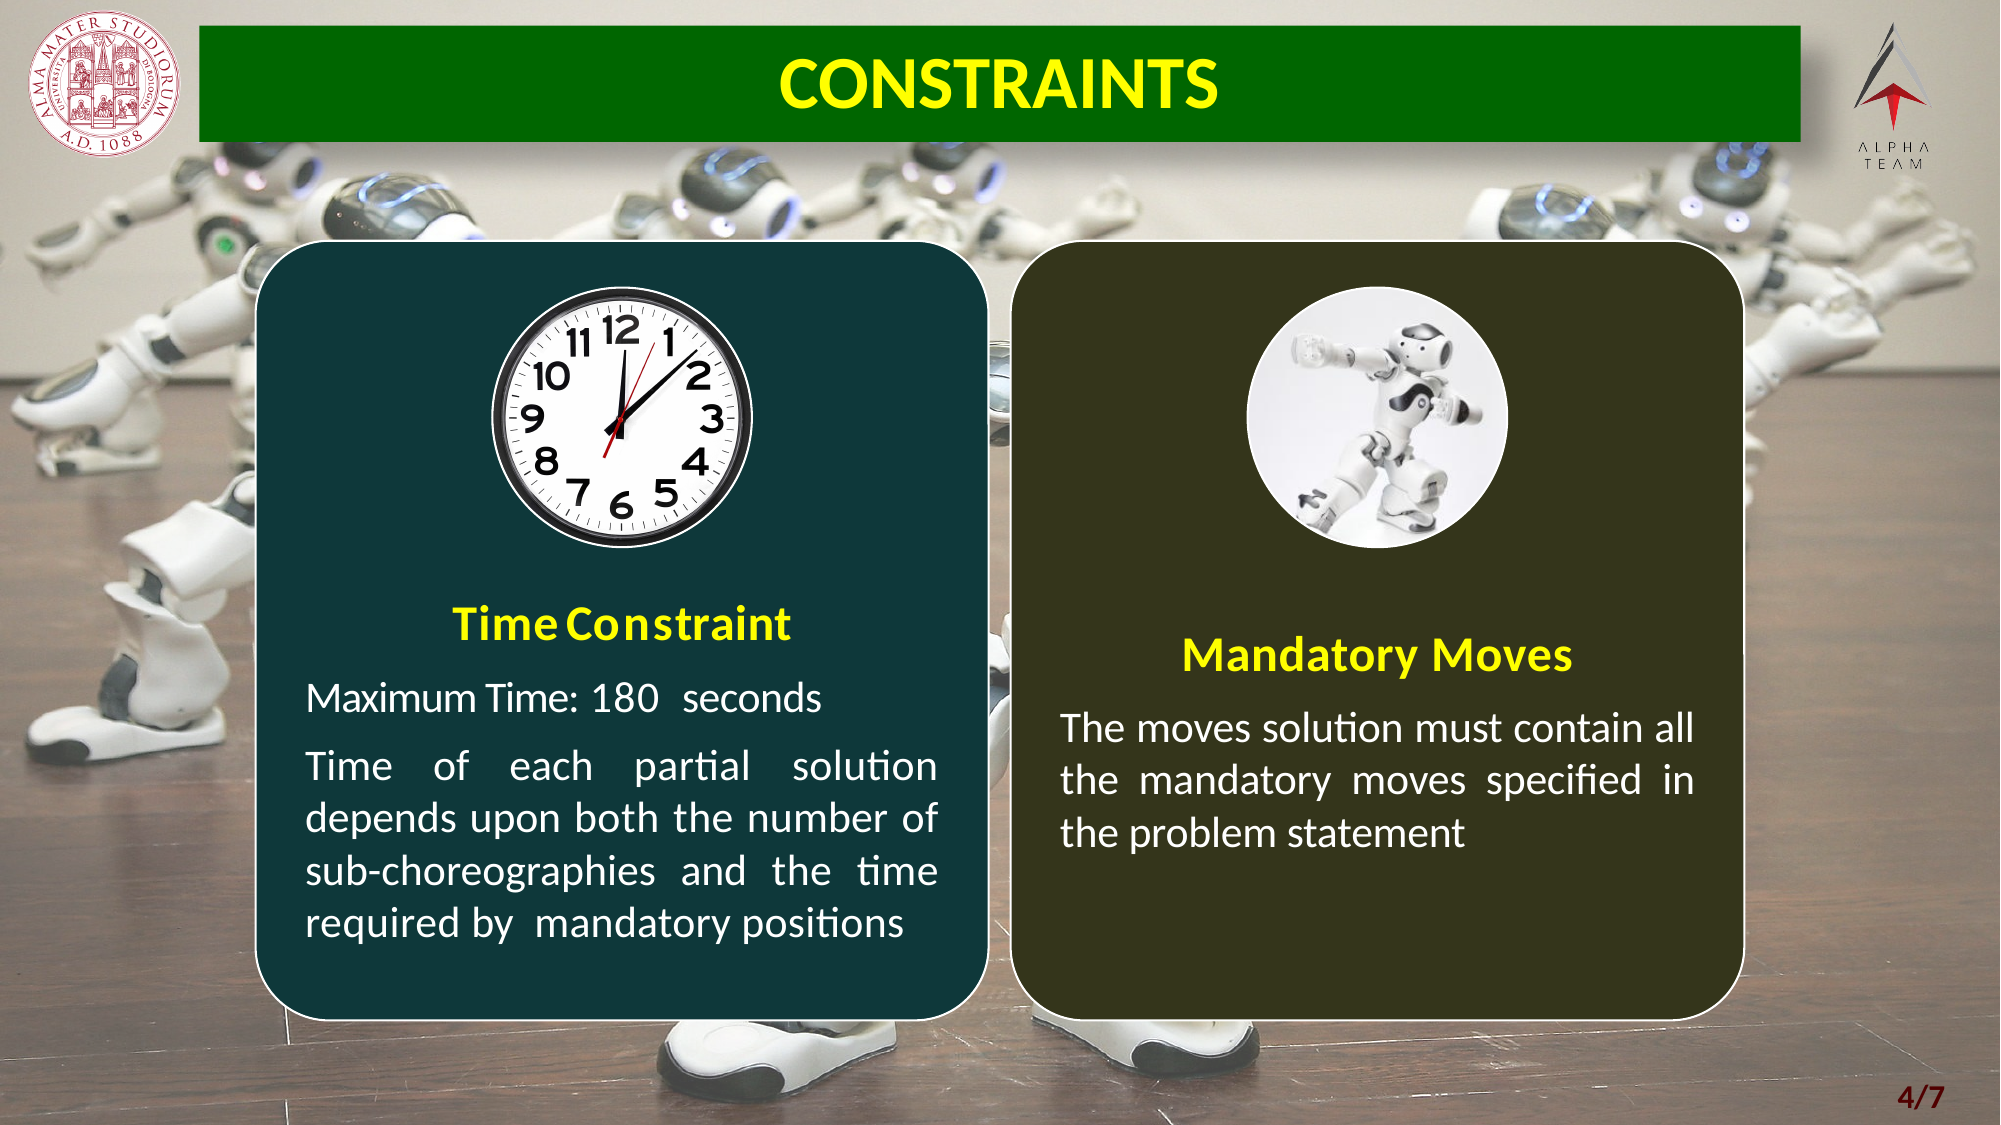

# CONSTRAINTS
Time Constraint
Maximum Time: 180  seconds
Time of each partial solution depends upon both the number of sub-choreographies and the time required by  mandatory positions
Mandatory Moves
The moves solution must contain all the mandatory moves specified in the problem statement
4/7